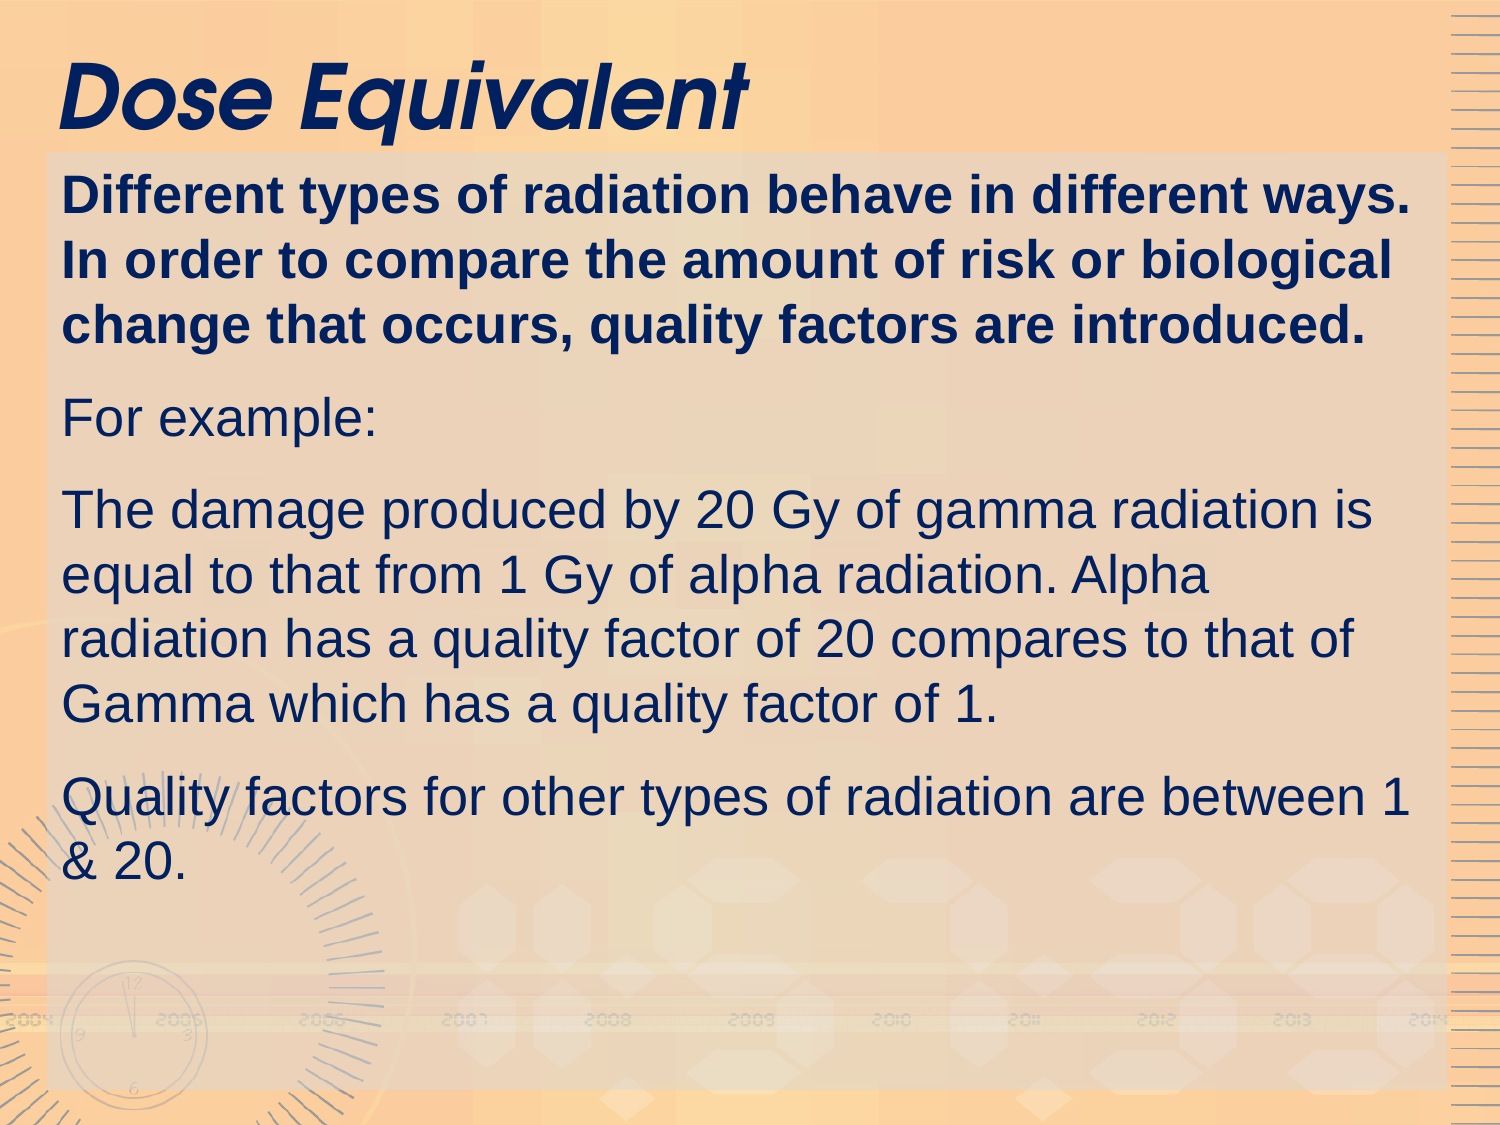

# Dose Equivalent
Different types of radiation behave in different ways.  In order to compare the amount of risk or biological change that occurs, quality factors are introduced.
For example:
The damage produced by 20 Gy of gamma radiation is equal to that from 1 Gy of alpha radiation. Alpha radiation has a quality factor of 20 compares to that of Gamma which has a quality factor of 1.
Quality factors for other types of radiation are between 1 & 20.